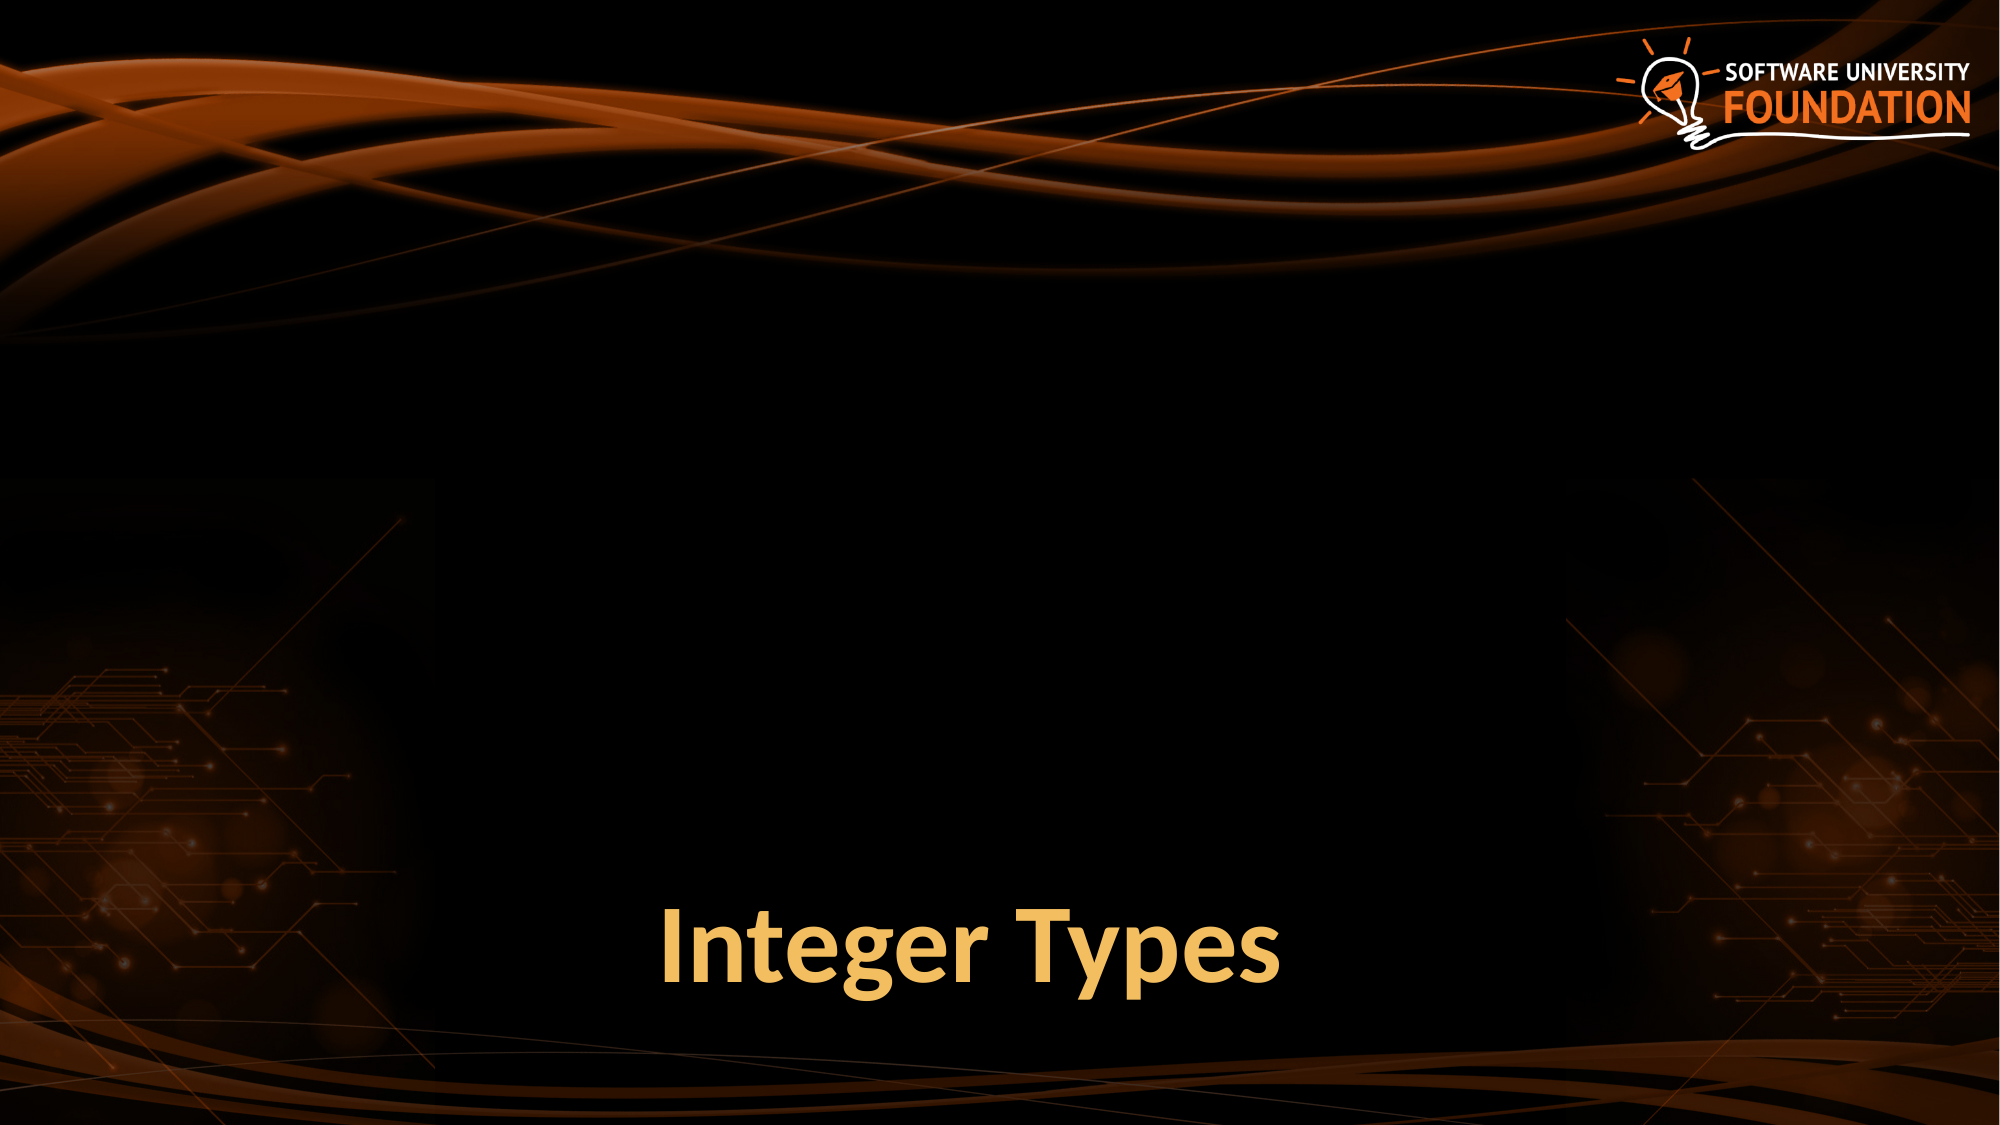

byte
sbyte
short
uint
int
ushort
long
ulong
# Integer Types